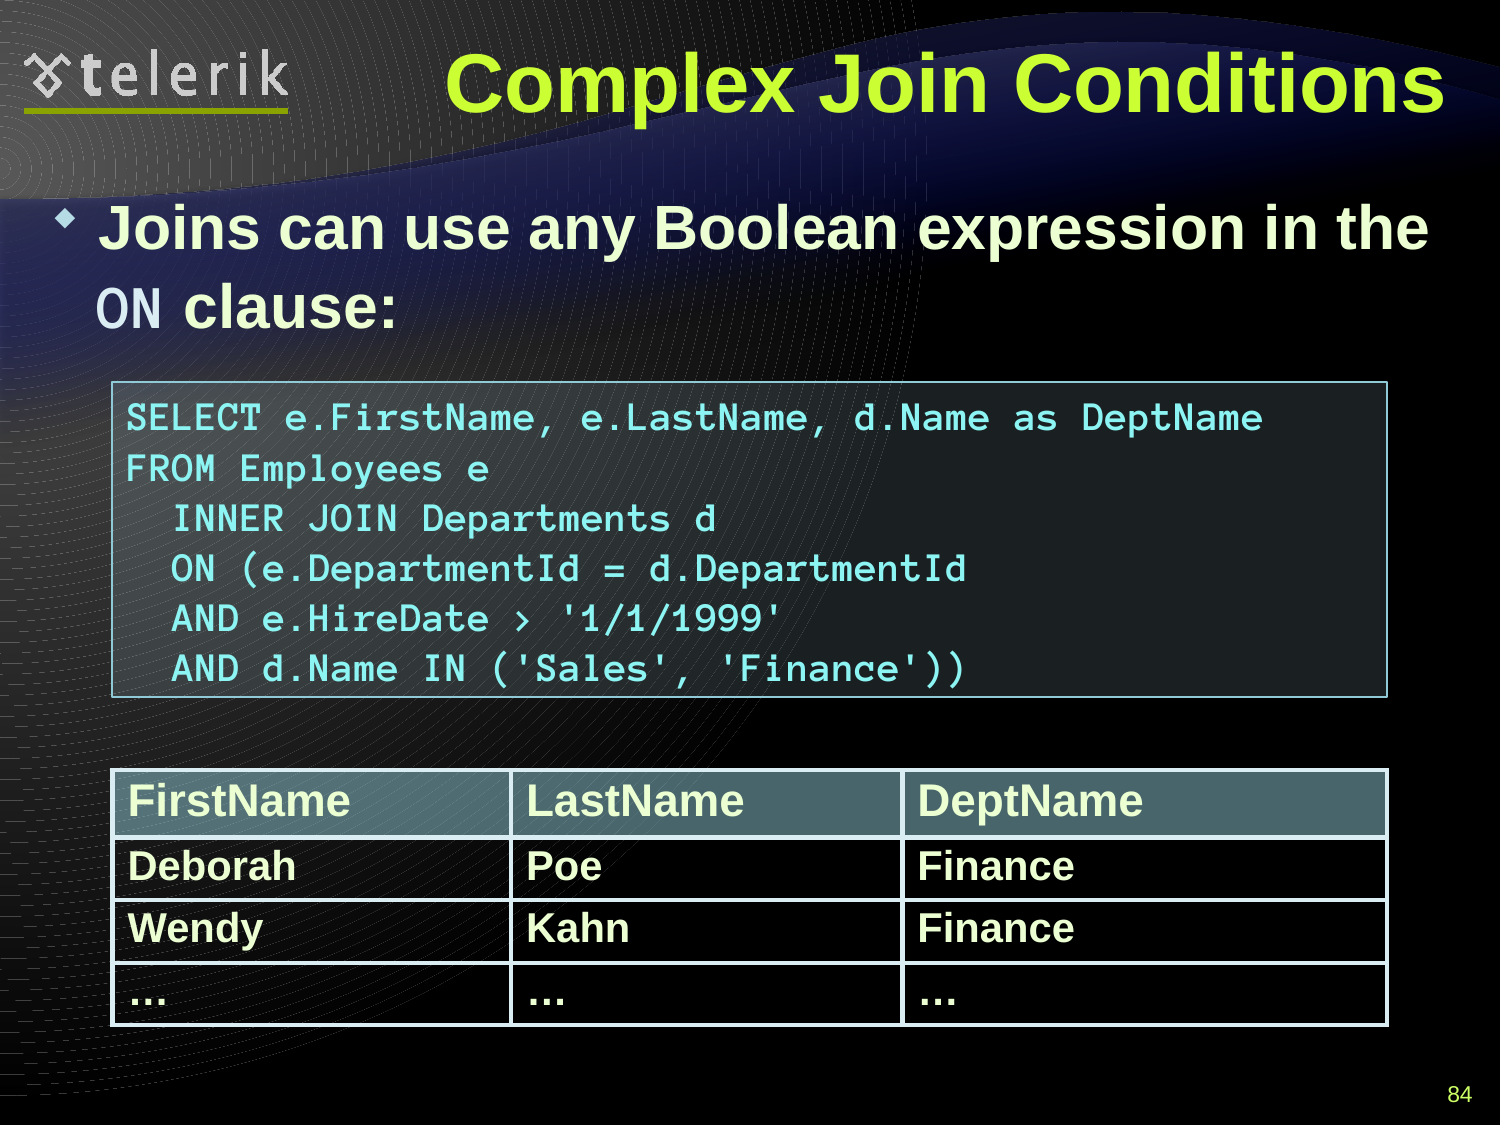

# Complex Join Conditions
Joins can use any Boolean expression in the ON clause:
SELECT e.FirstName, e.LastName, d.Name as DeptName
FROM Employees e
  INNER JOIN Departments d
  ON (e.DepartmentId = d.DepartmentId
  AND e.HireDate > '1/1/1999'
  AND d.Name IN ('Sales', 'Finance'))
| FirstName | LastName | DeptName |
| --- | --- | --- |
| Deborah | Poe | Finance |
| Wendy | Kahn | Finance |
| … | … | … |
84